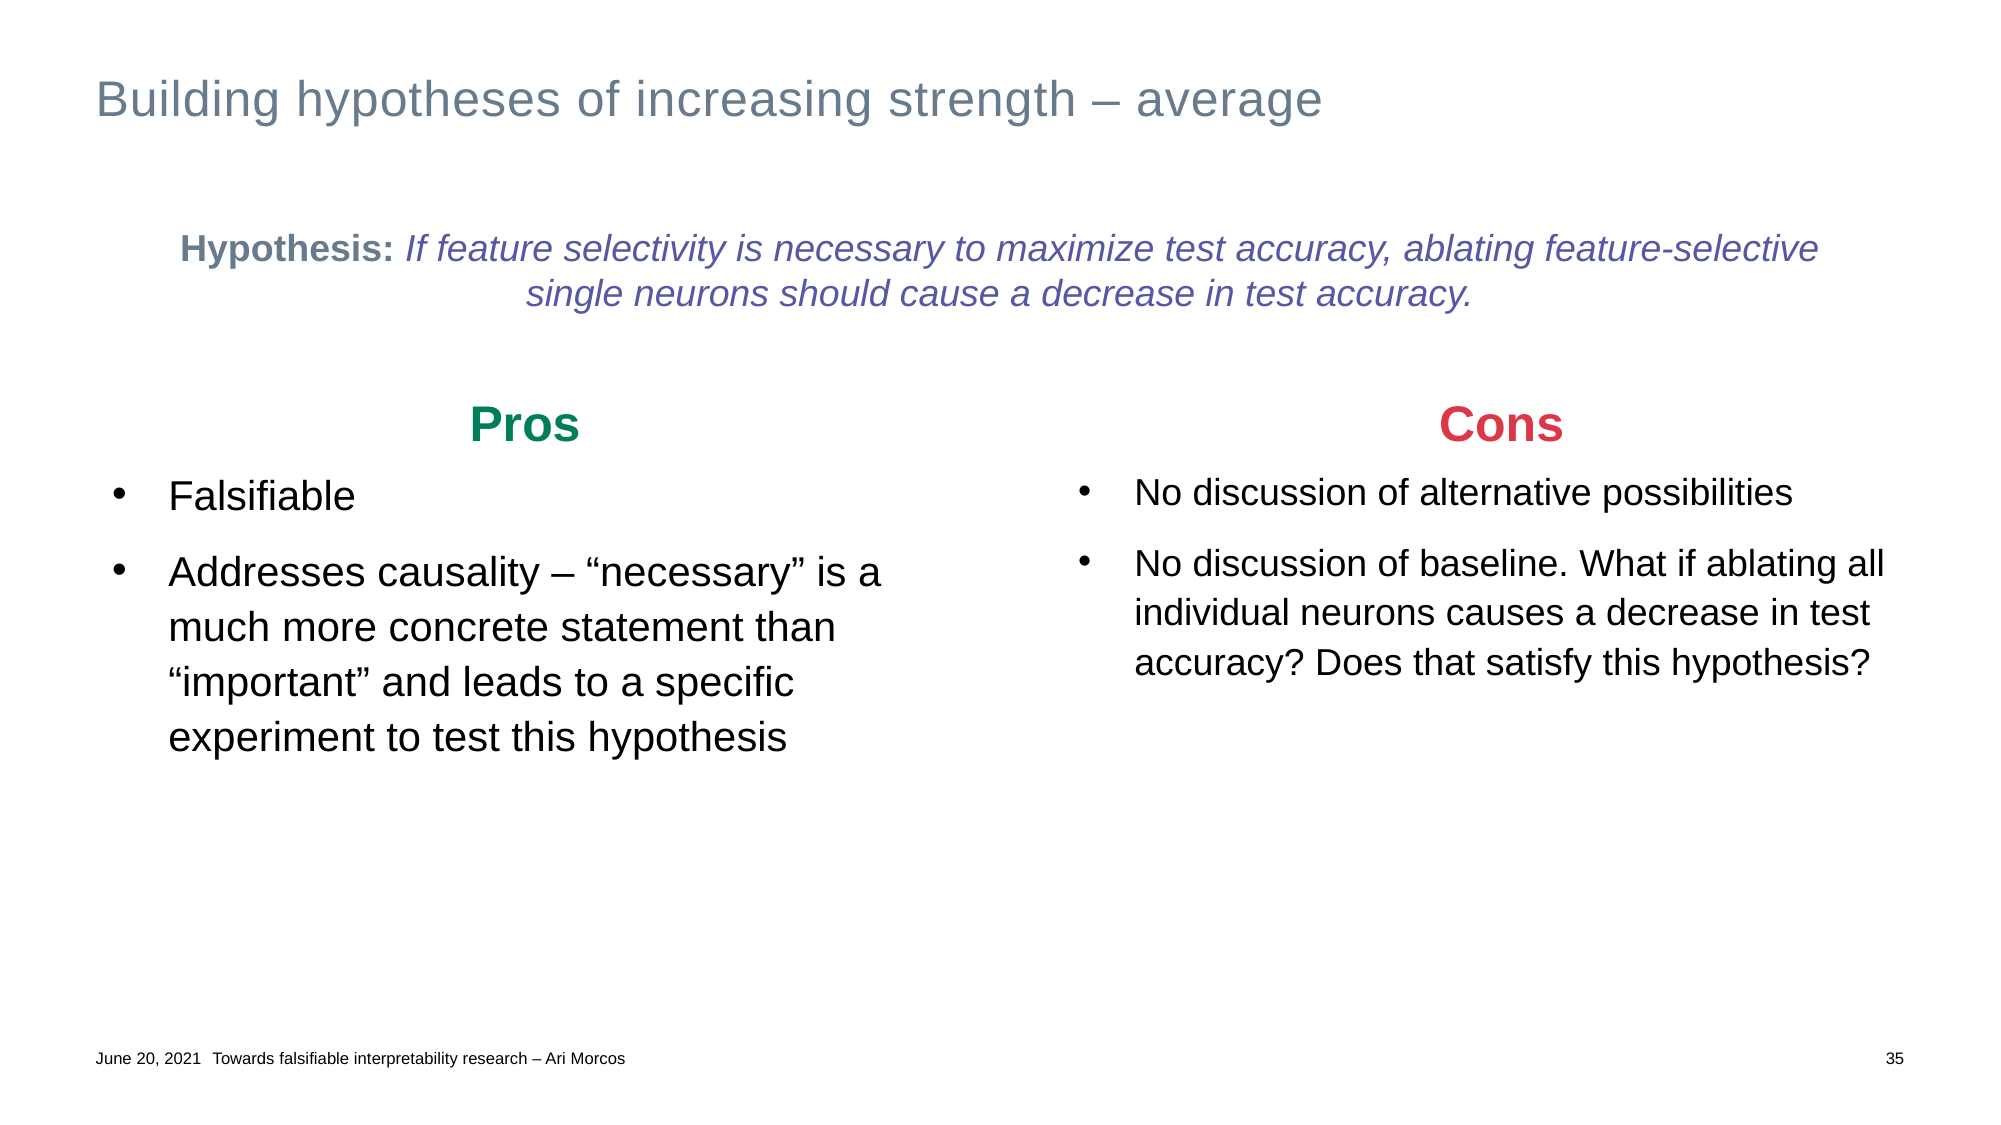

# Building hypotheses of increasing strength – average
Hypothesis: If feature selectivity is necessary to maximize test accuracy, ablating feature-selective
single neurons should cause a decrease in test accuracy.

Pros
Cons
Falsifiable
Addresses causality – “necessary” is a much more concrete statement than “important” and leads to a specific experiment to test this hypothesis

No discussion of alternative possibilities
No discussion of baseline. What if ablating all individual neurons causes a decrease in test accuracy? Does that satisfy this hypothesis?

June 20, 2021
Towards falsifiable interpretability research – Ari Morcos
35